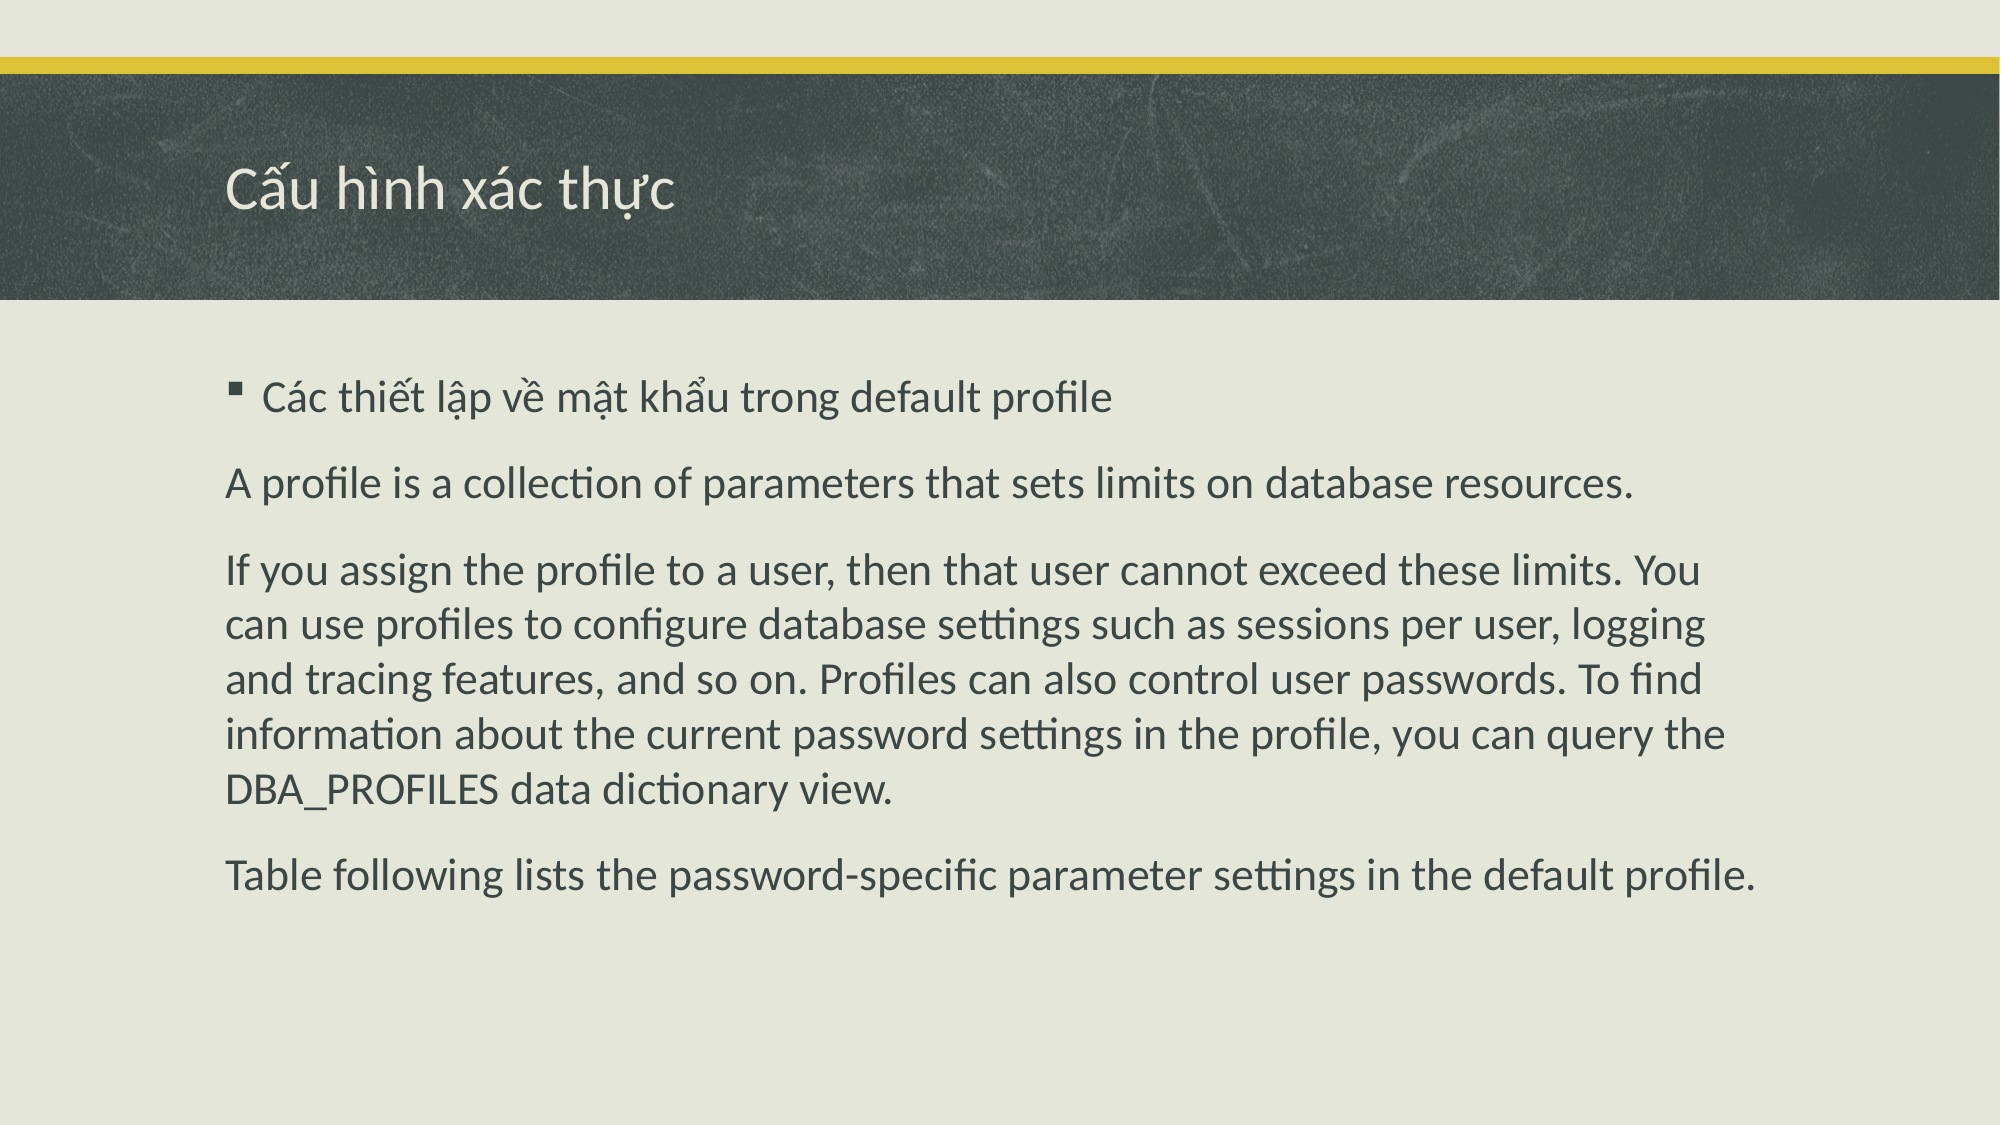

# Cấu hình xác thực
Các thiết lập về mật khẩu trong default profile
A profile is a collection of parameters that sets limits on database resources.
If you assign the profile to a user, then that user cannot exceed these limits. You can use profiles to configure database settings such as sessions per user, logging and tracing features, and so on. Profiles can also control user passwords. To find information about the current password settings in the profile, you can query the DBA_PROFILES data dictionary view.
Table following lists the password-specific parameter settings in the default profile.